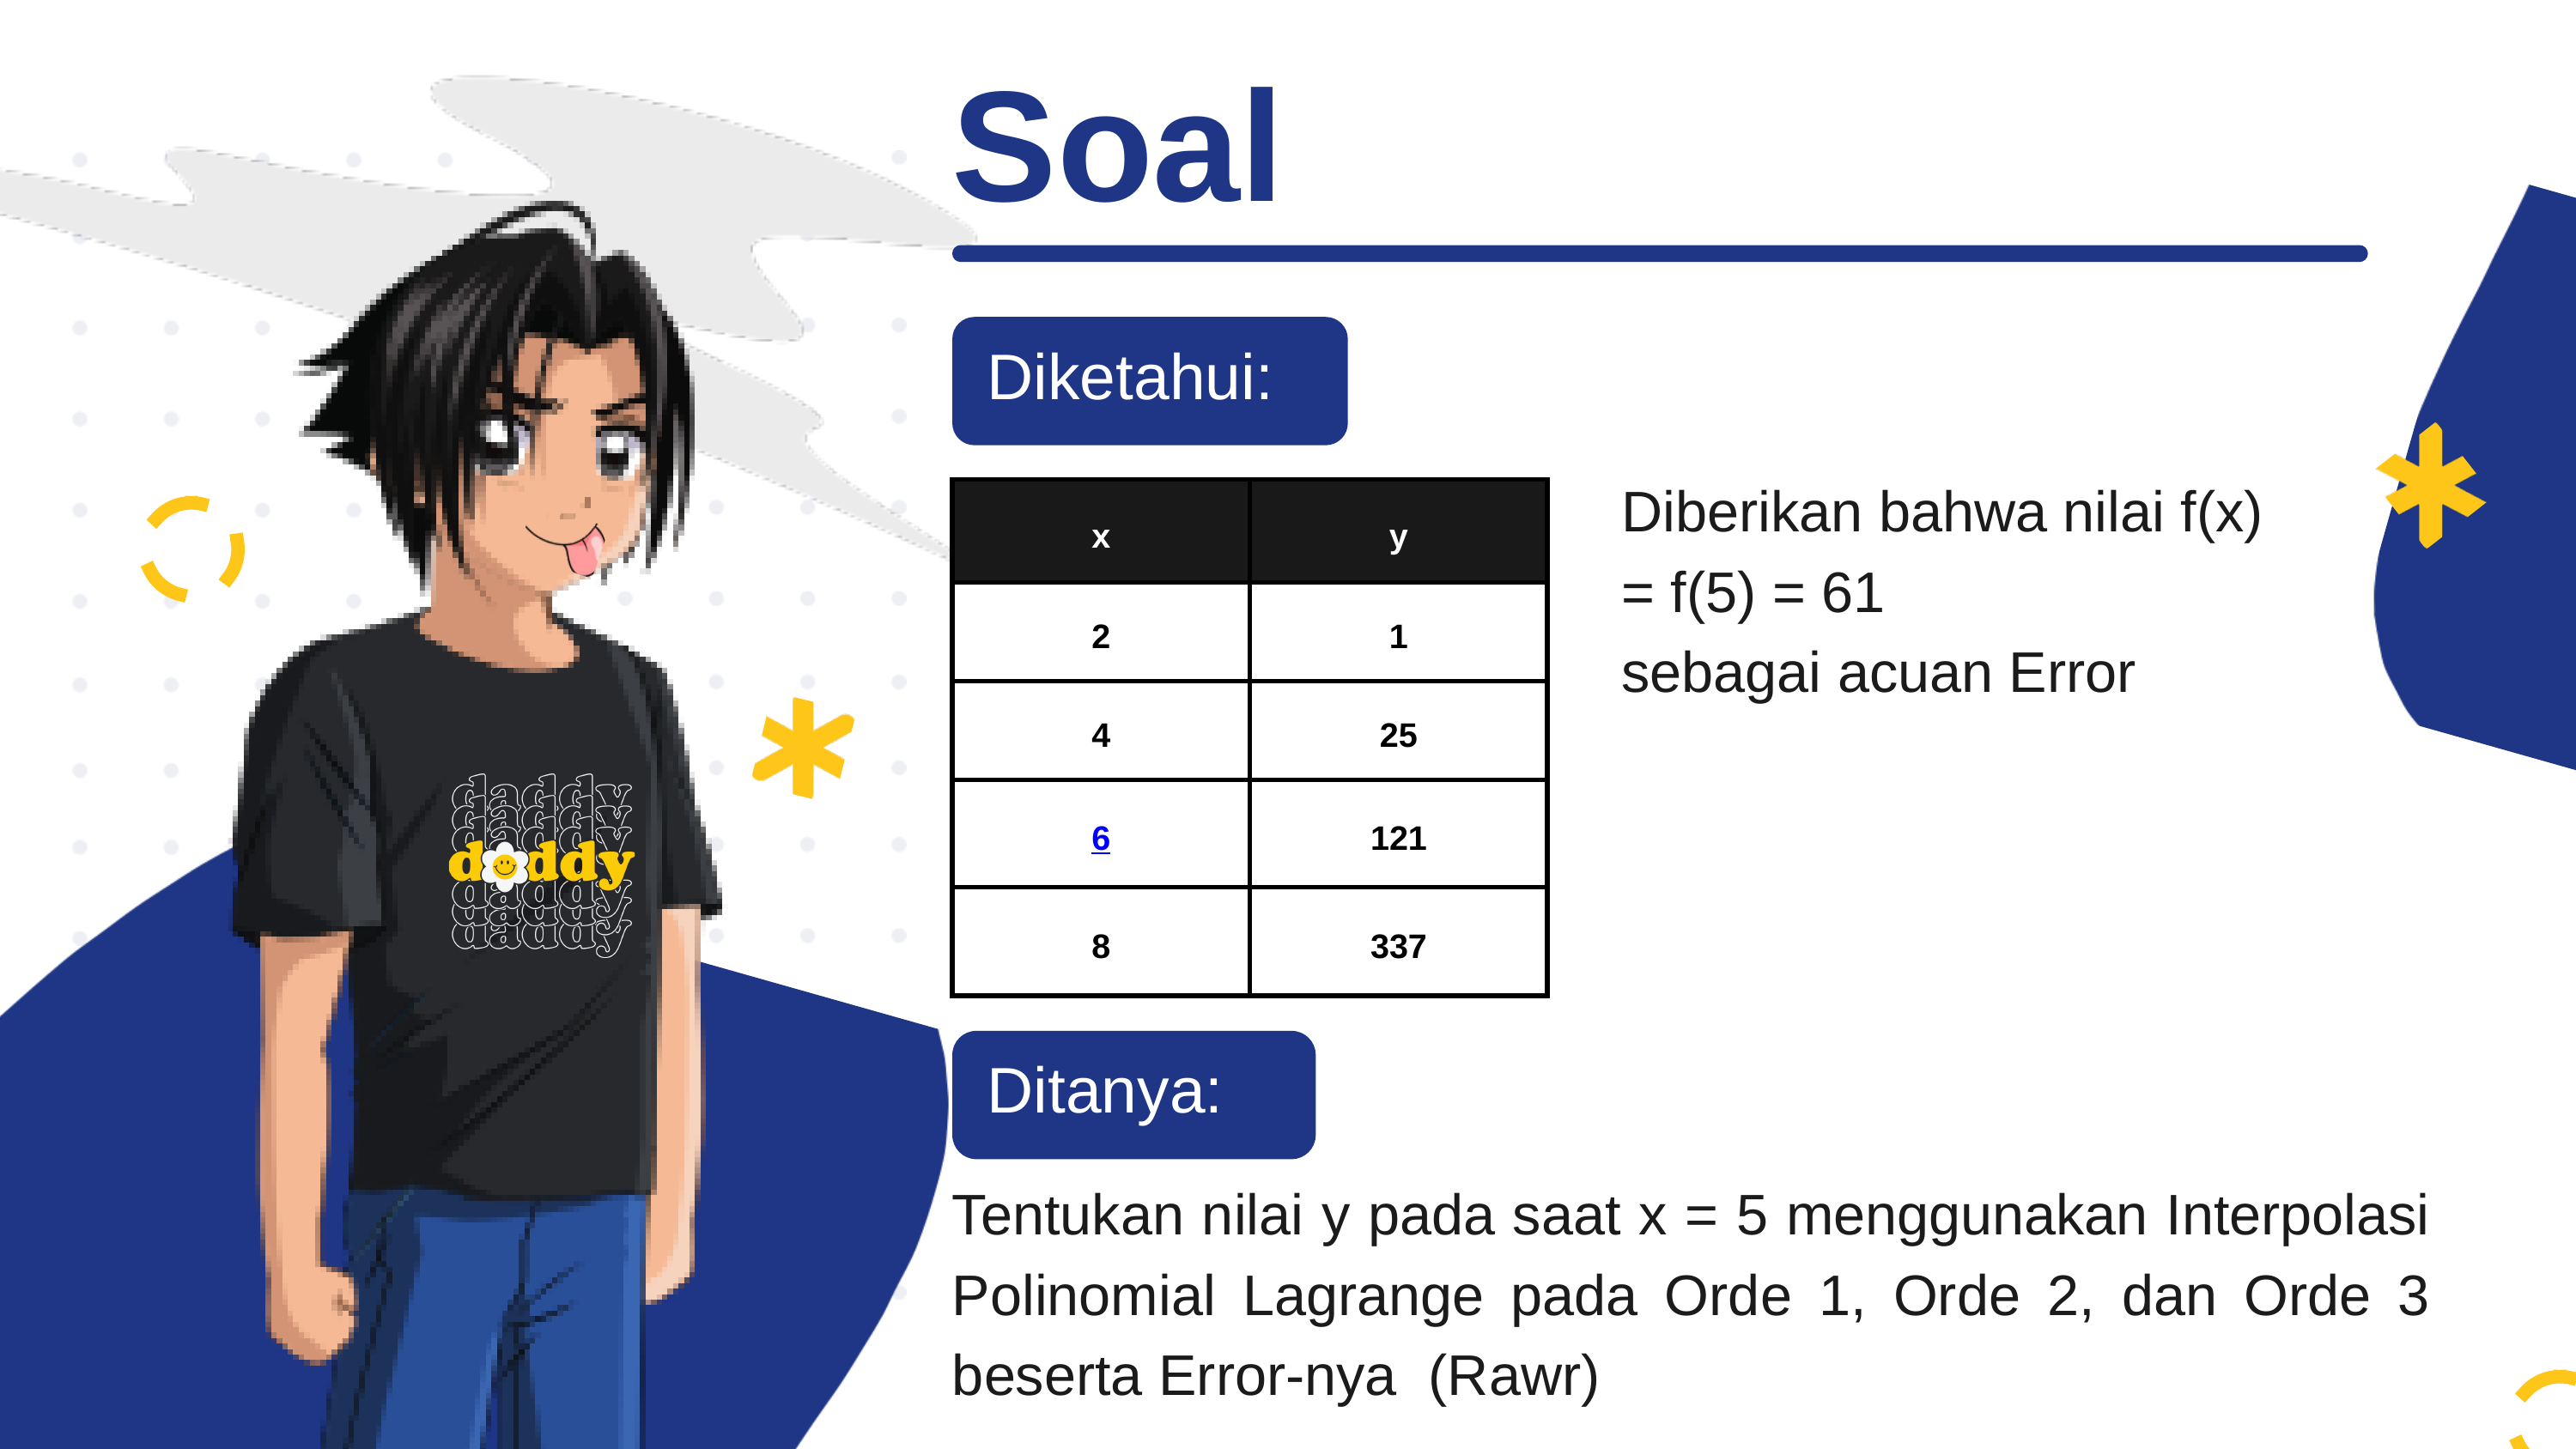

Soal

Diketahui:

Diberikan bahwa nilai f(x) = f(5) = 61
sebagai acuan Error
| x | y |
| --- | --- |
| 2 | 1 |
| 4 | 25 |
| 6 | 121 |
| 8 | 337 |

Ditanya:
Tentukan nilai y pada saat x = 5 menggunakan Interpolasi Polinomial Lagrange pada Orde 1, Orde 2, dan Orde 3 beserta Error-nya  (Rawr)